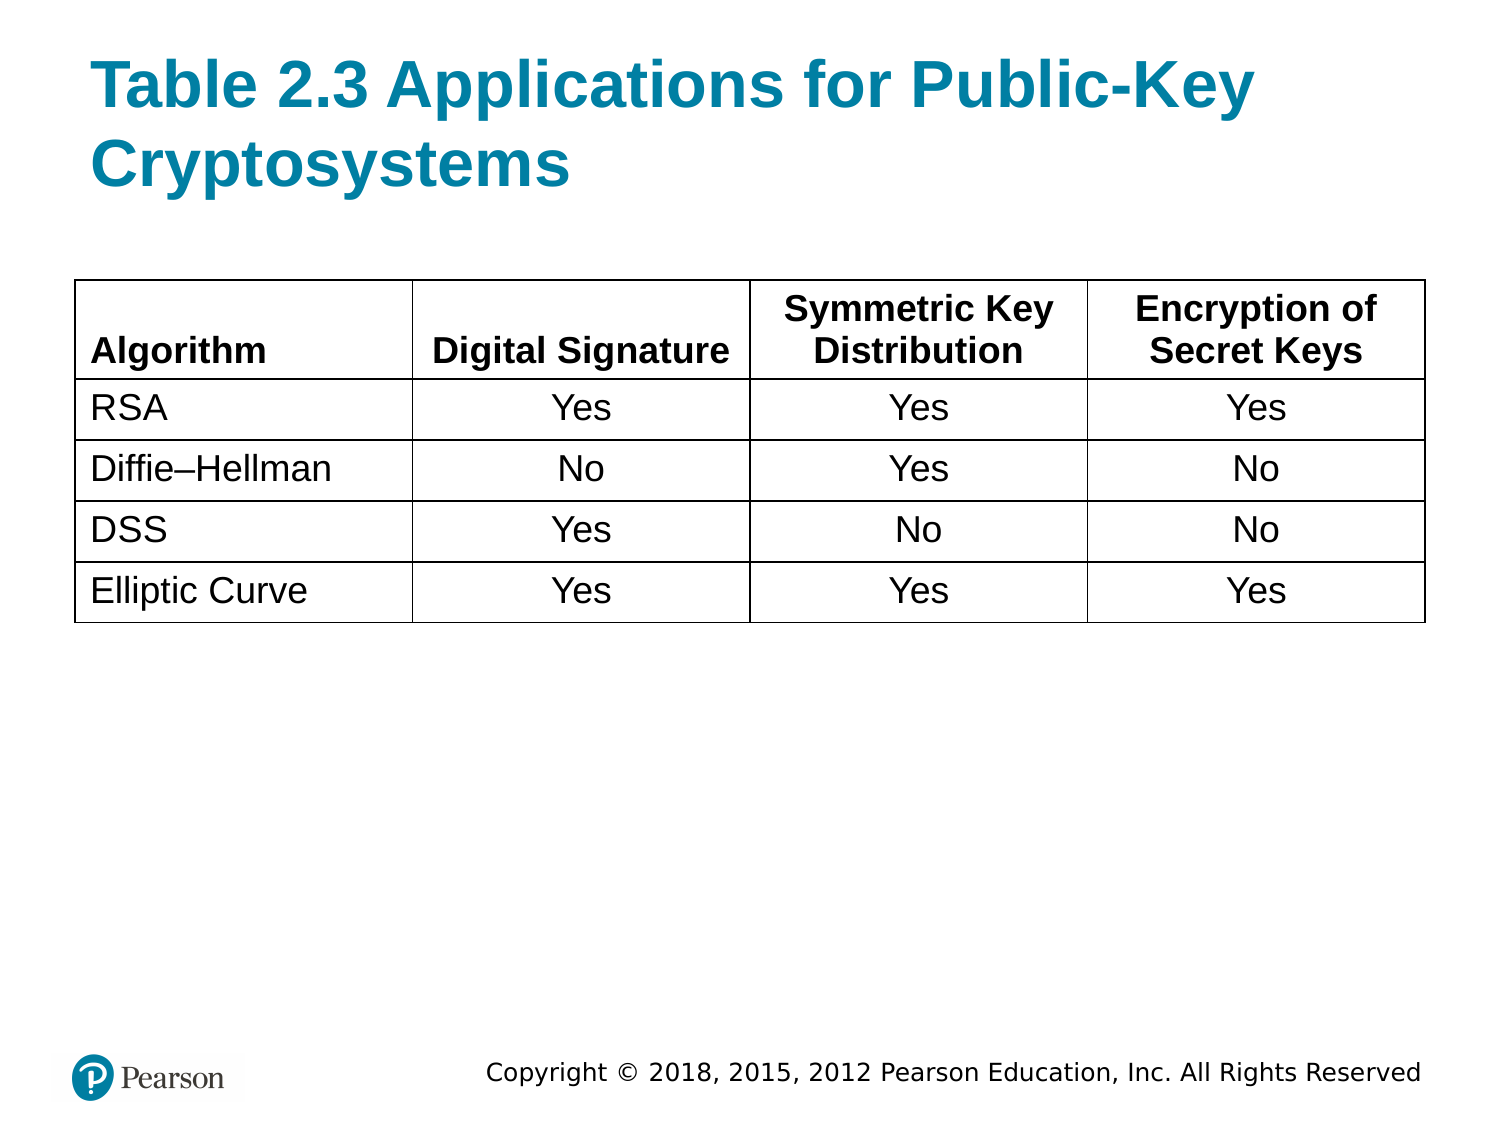

# Table 2.3 Applications for Public-Key Cryptosystems
| Algorithm | Digital Signature | Symmetric Key Distribution | Encryption of Secret Keys |
| --- | --- | --- | --- |
| R S A | Yes | Yes | Yes |
| Diffie–Hellman | No | Yes | No |
| D S S | Yes | No | No |
| Elliptic Curve | Yes | Yes | Yes |